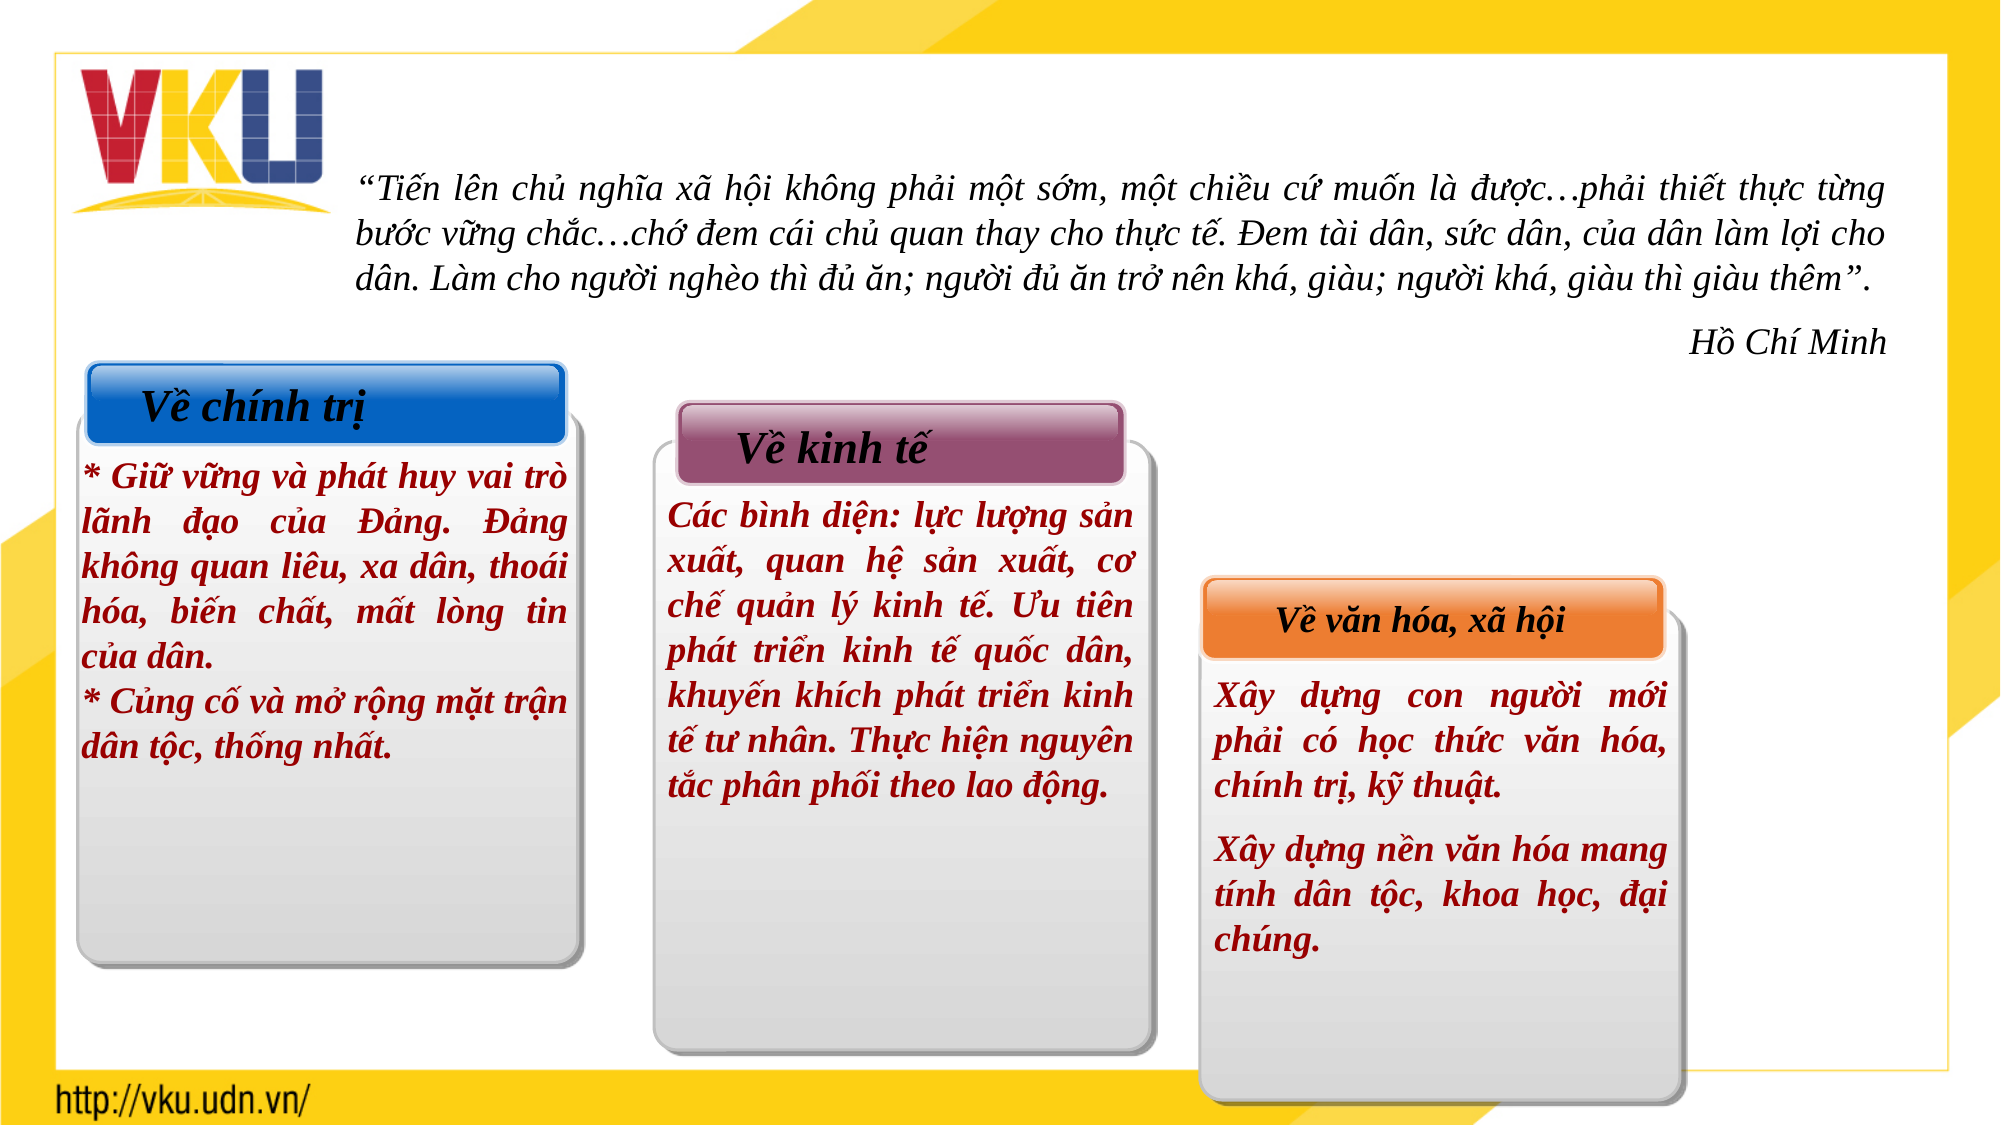

c. Nội dung xây dựng CNXH ở nước ta thời kỳ quá độ
“Tiến lên chủ nghĩa xã hội không phải một sớm, một chiều cứ muốn là được…phải thiết thực từng bước vững chắc…chớ đem cái chủ quan thay cho thực tế. Đem tài dân, sức dân, của dân làm lợi cho dân. Làm cho người nghèo thì đủ ăn; người đủ ăn trở nên khá, giàu; người khá, giàu thì giàu thêm”.
Hồ Chí Minh

Về chính trị
* Giữ vững và phát huy vai trò lãnh đạo của Đảng. Đảng không quan liêu, xa dân, thoái hóa, biến chất, mất lòng tin của dân.
* Củng cố và mở rộng mặt trận dân tộc, thống nhất.

Về kinh tế

Các bình diện: lực lượng sản xuất, quan hệ sản xuất, cơ chế quản lý kinh tế. Ưu tiên phát triển kinh tế quốc dân, khuyến khích phát triển kinh tế tư nhân. Thực hiện nguyên tắc phân phối theo lao động.

Về văn hóa, xã hội

Xây dựng con người mới phải có học thức văn hóa, chính trị, kỹ thuật.
Xây dựng nền văn hóa mang tính dân tộc, khoa học, đại chúng.